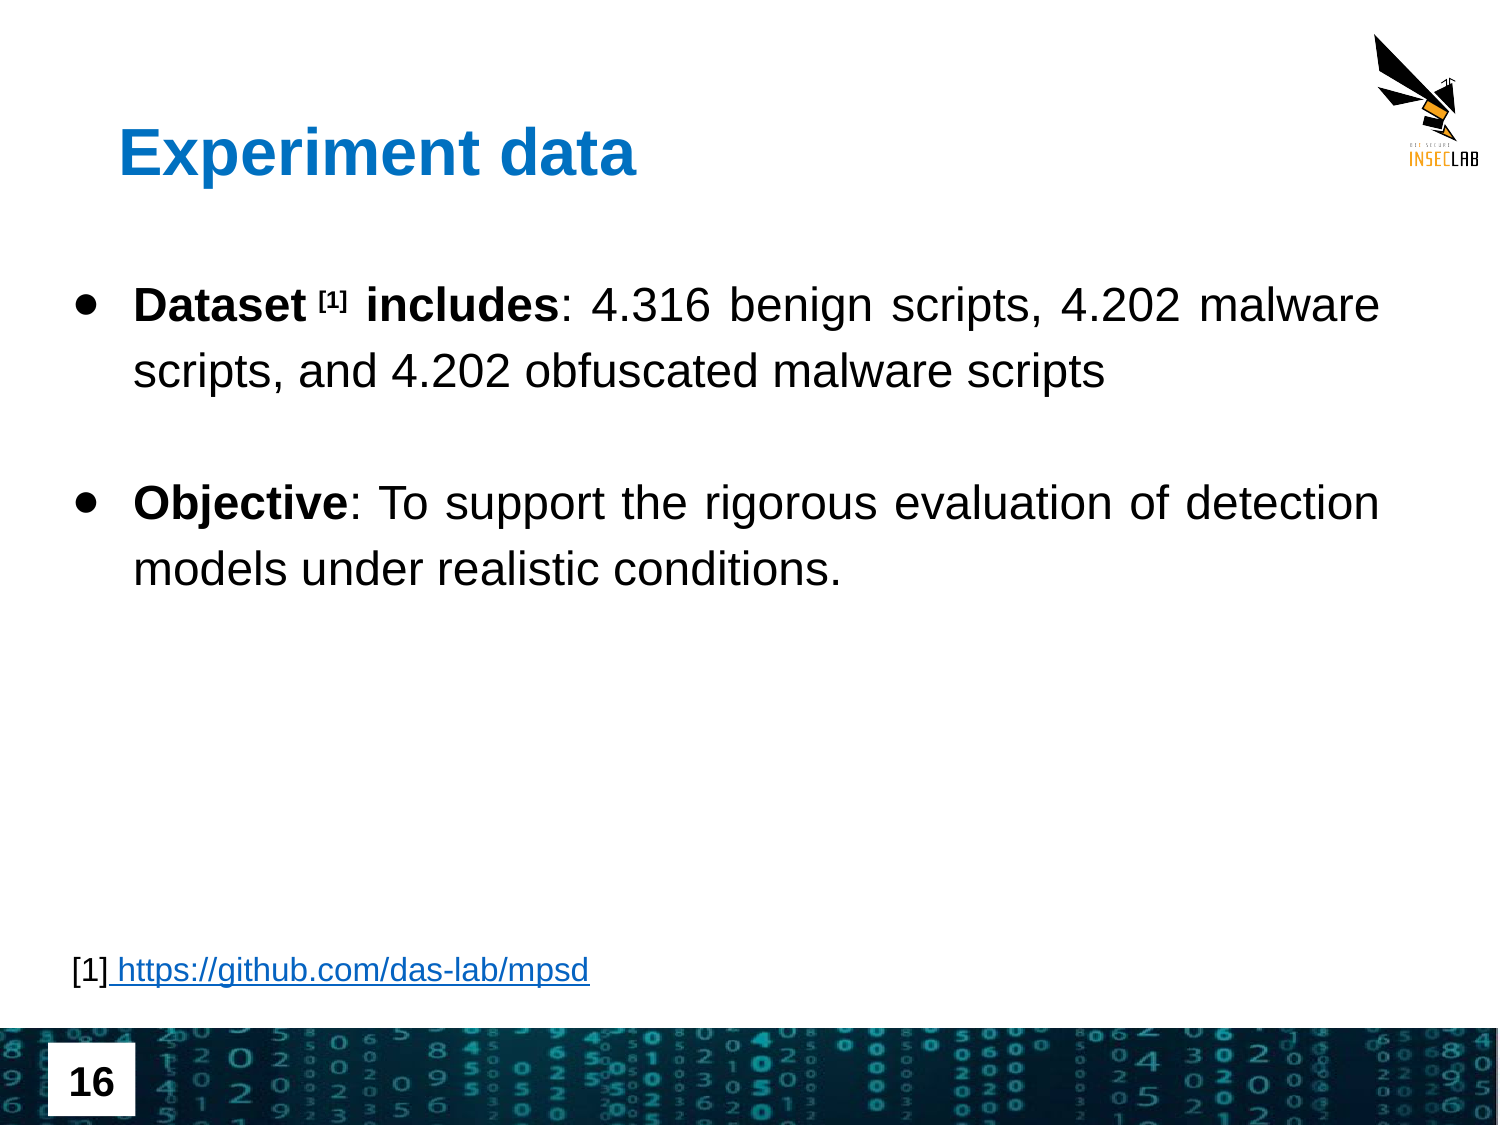

# Experiment data
Dataset [1] includes: 4.316 benign scripts, 4.202 malware scripts, and 4.202 obfuscated malware scripts

Objective: To support the rigorous evaluation of detection models under realistic conditions.
[1] https://github.com/das-lab/mpsd